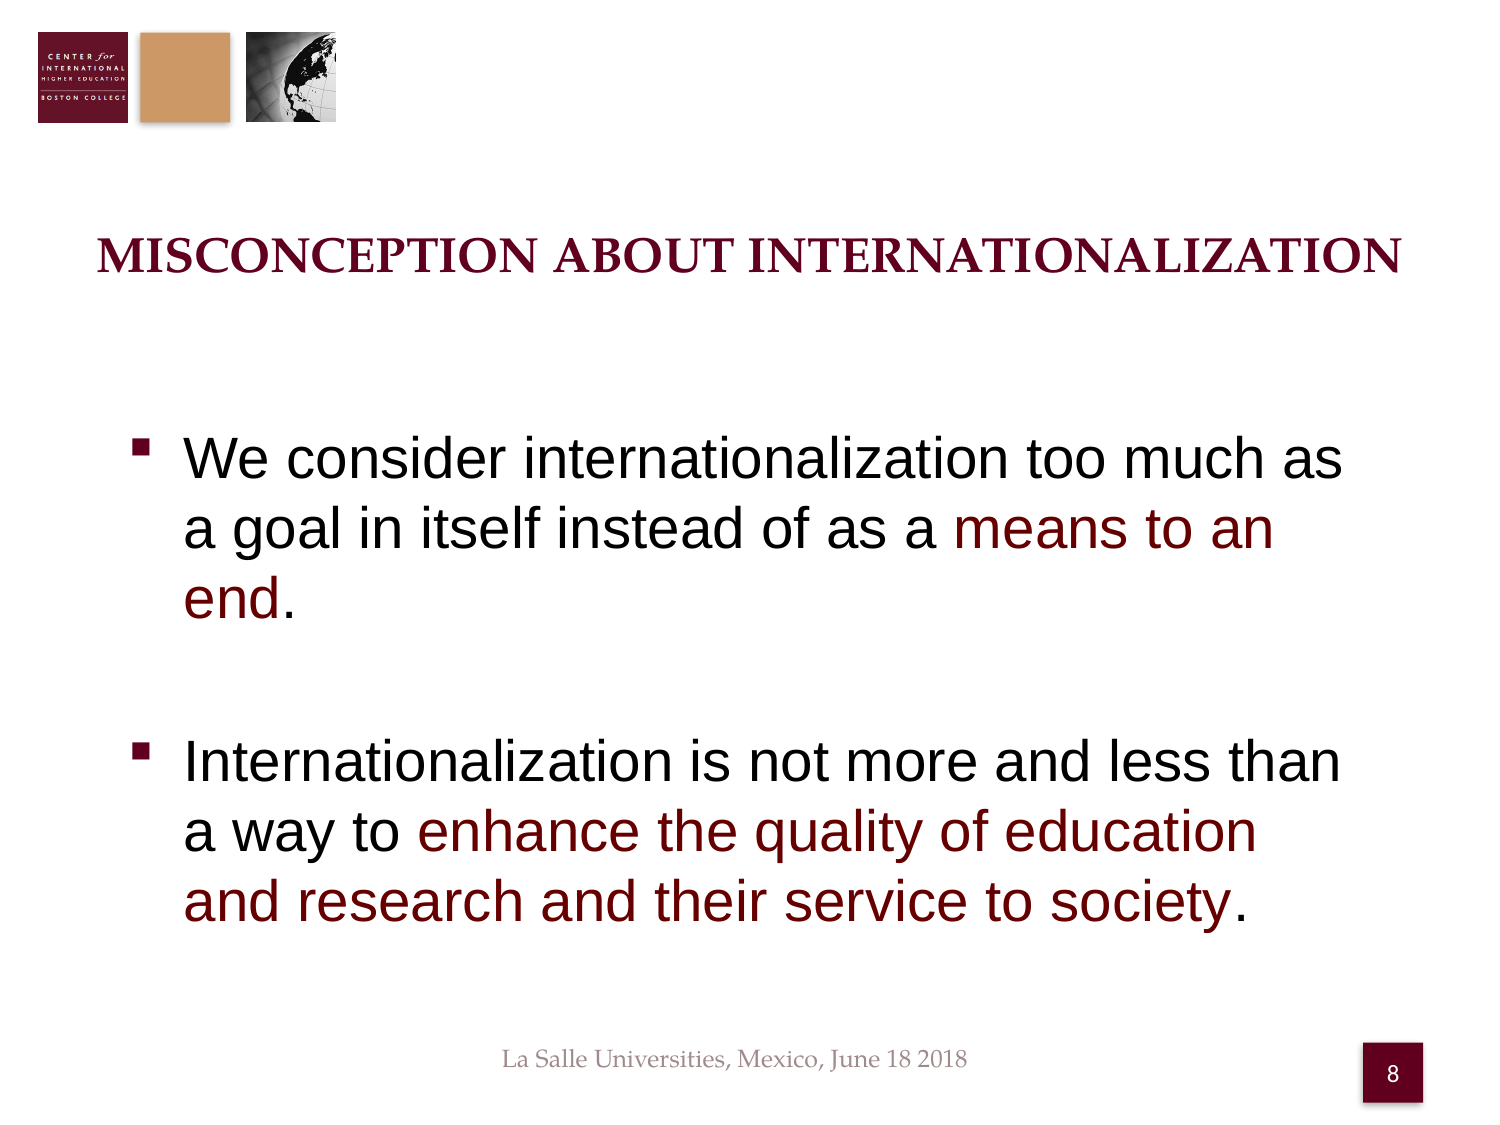

# Misconception about Internationalization
We consider internationalization too much as a goal in itself instead of as a means to an end.

Internationalization is not more and less than a way to enhance the quality of education and research and their service to society.

La Salle Universities, Mexico, June 18 2018